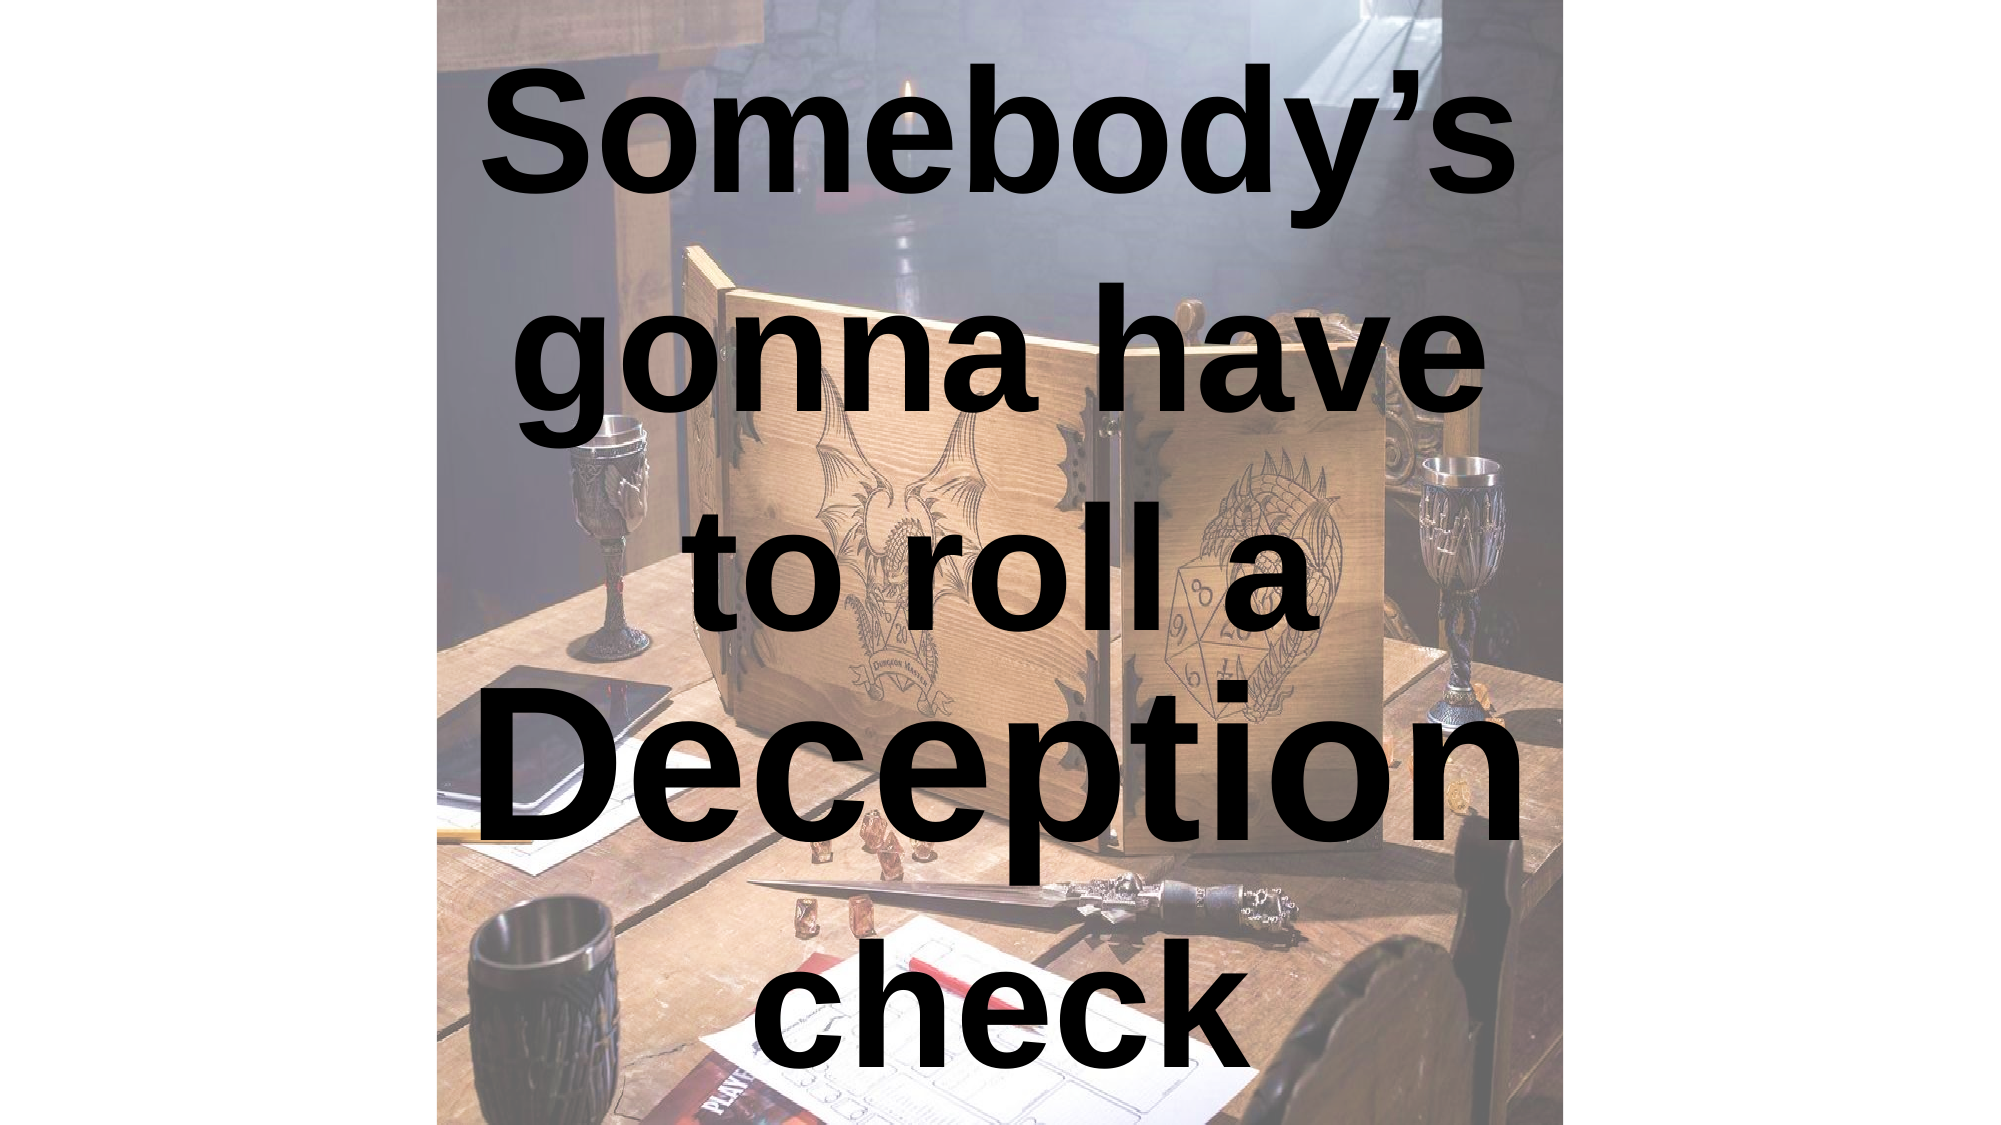

Somebody’s
gonna have
to roll a
Deception
check